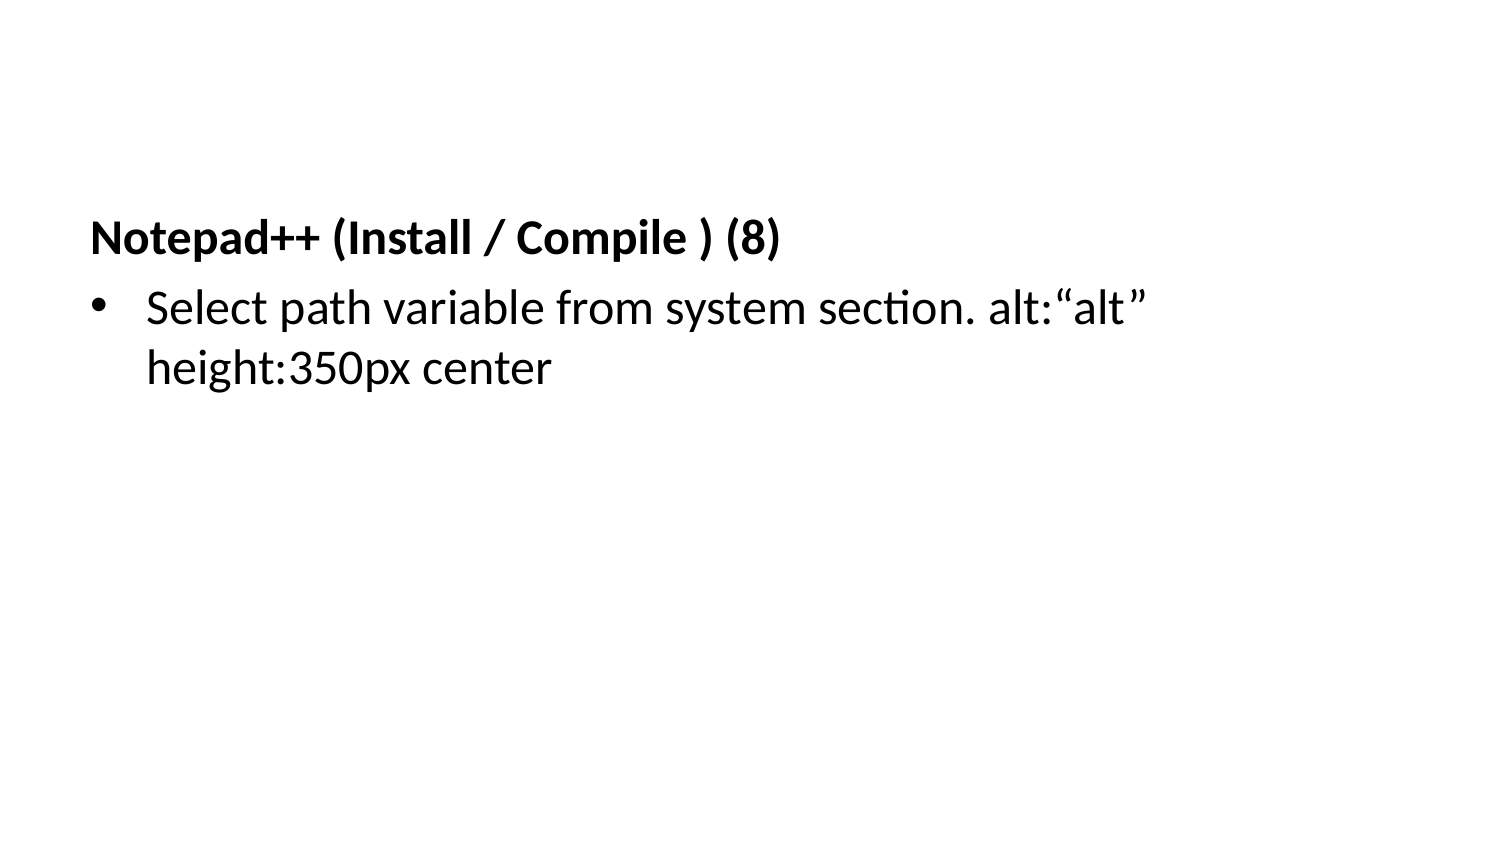

Notepad++ (Install / Compile ) (8)
Select path variable from system section. alt:“alt” height:350px center